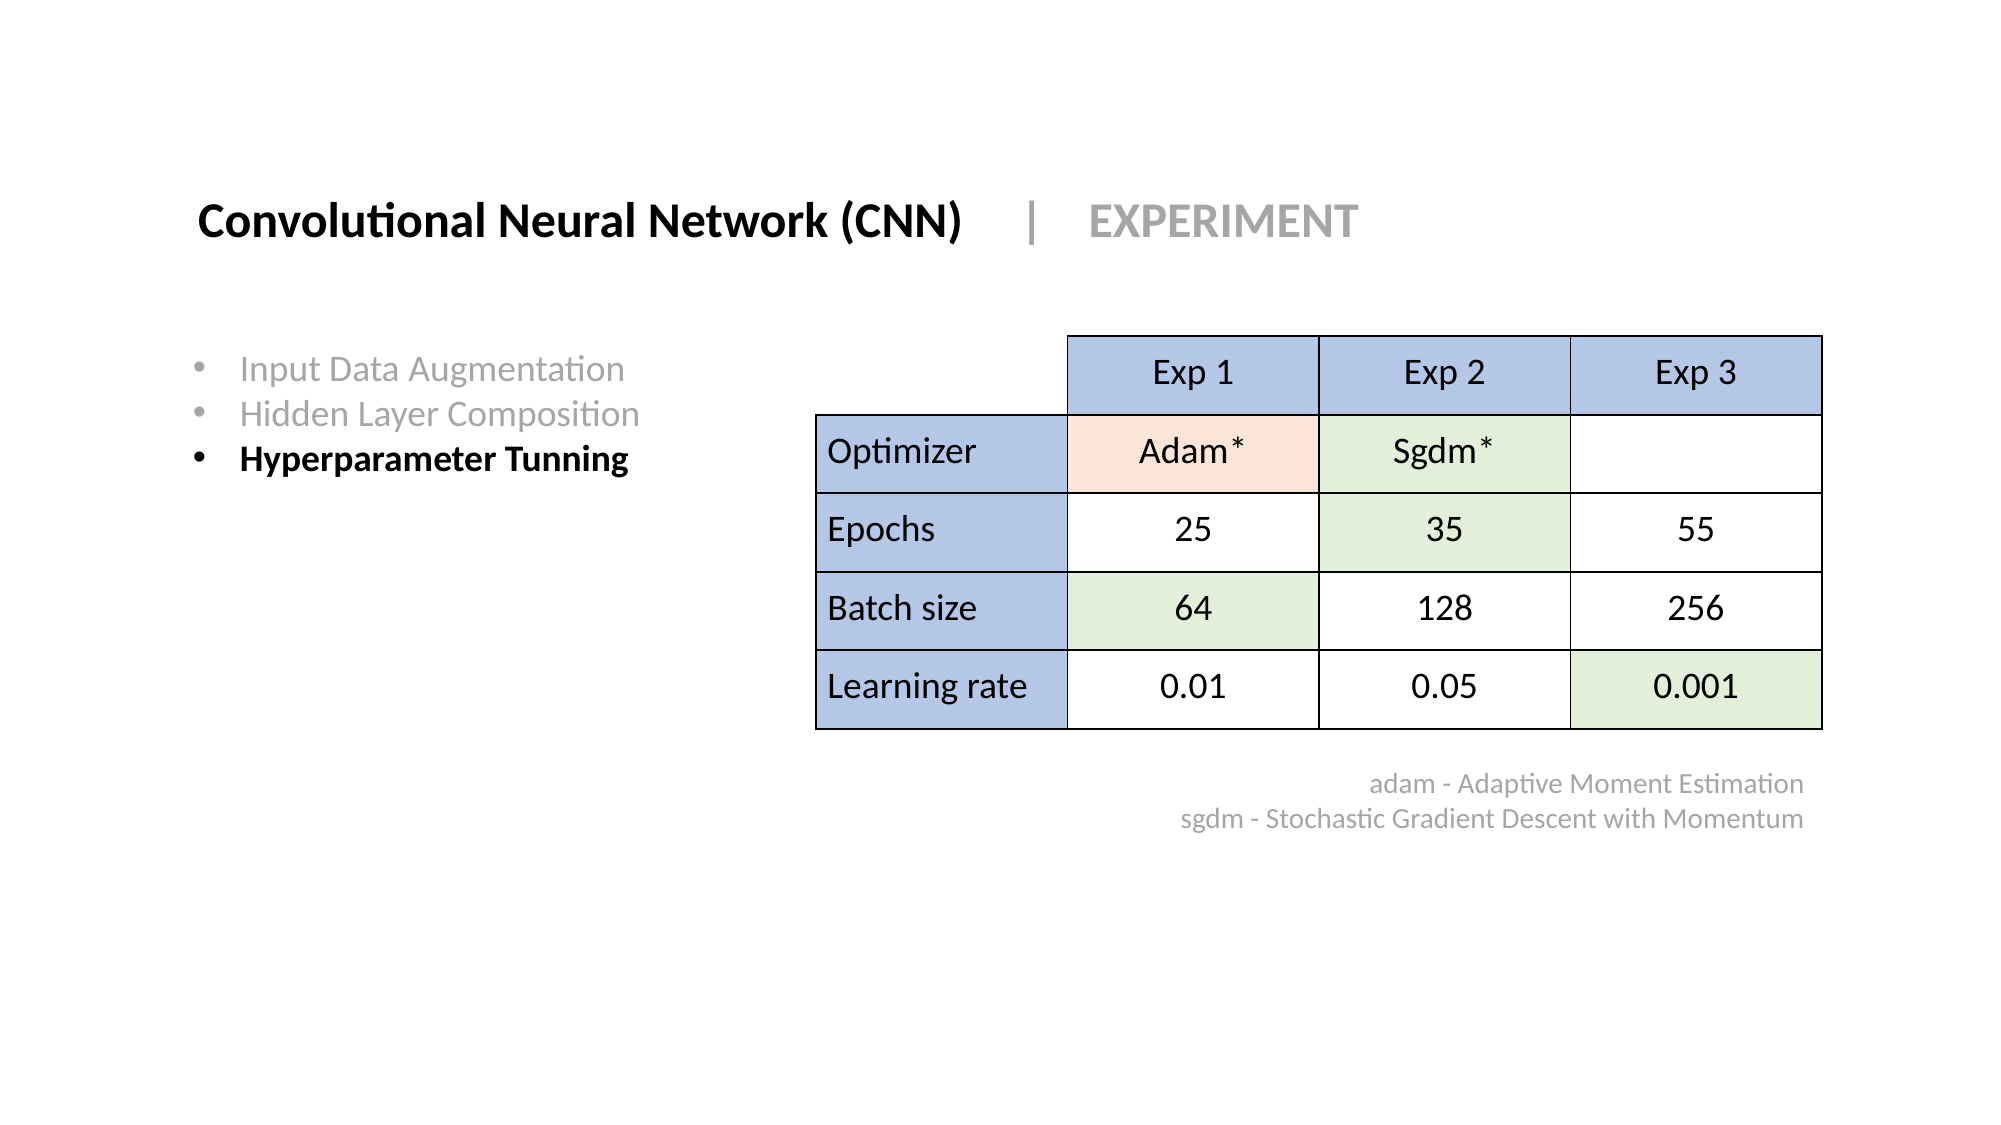

Convolutional Neural Network (CNN)     |    EXPERIMENT
Input Data Augmentation
Hidden Layer Composition
Hyperparameter Tunning
|  | Exp 1 | Exp 2 | Exp 3 |
| --- | --- | --- | --- |
| Optimizer | Adam\* | Sgdm\* |  |
| Epochs | 25 | 35 | 55 |
| Batch size | 64 | 128 | 256 |
| Learning rate | 0.01 | 0.05 | 0.001 |
adam - Adaptive Moment Estimation
sgdm - Stochastic Gradient Descent with Momentum